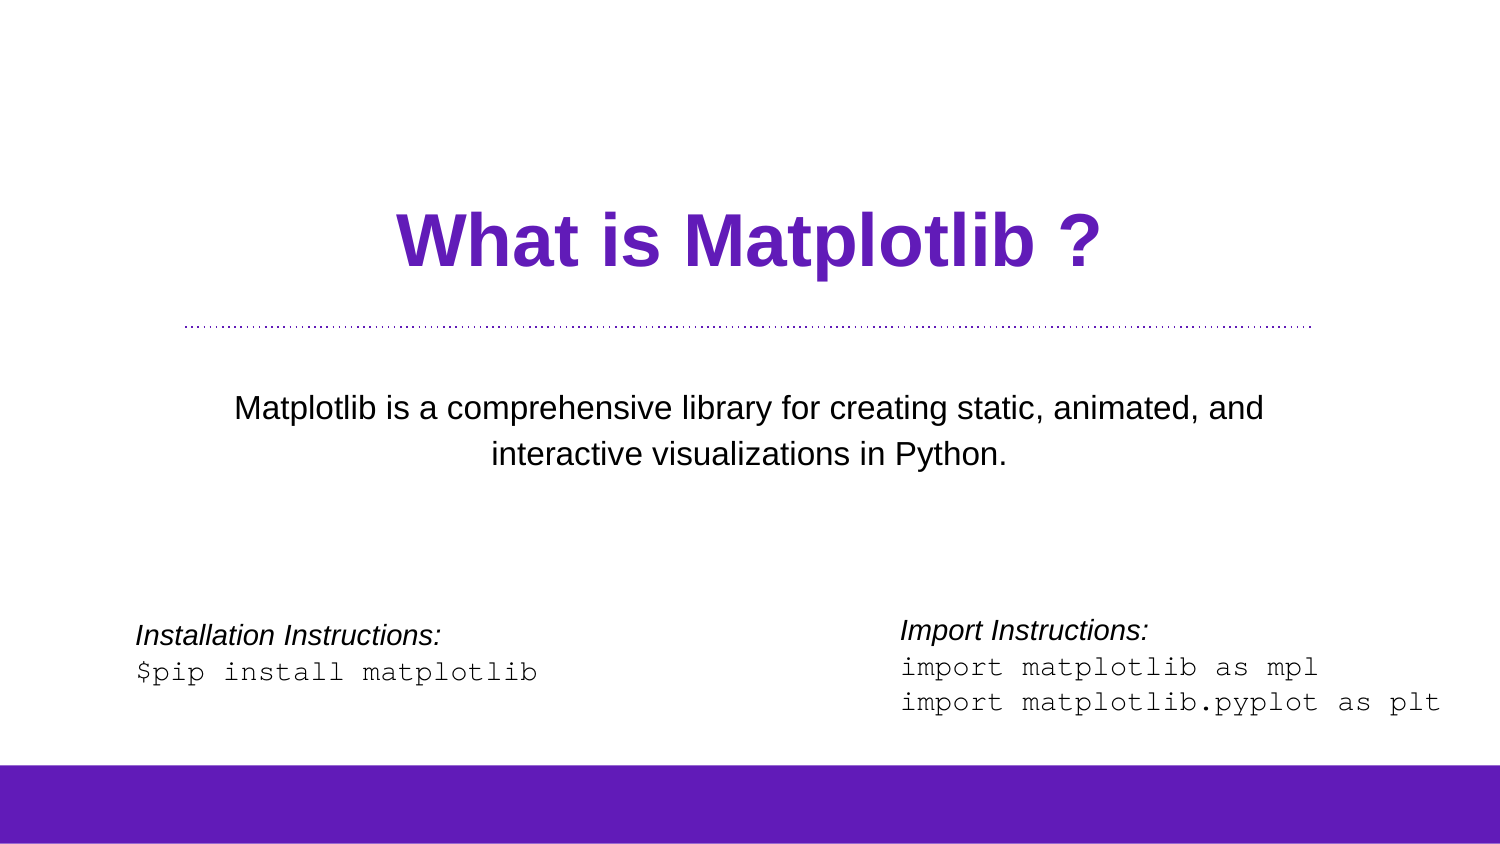

# What is Matplotlib ?
Matplotlib is a comprehensive library for creating static, animated, and interactive visualizations in Python.
Import Instructions:
import matplotlib as mpl
import matplotlib.pyplot as plt
Installation Instructions:
$pip install matplotlib